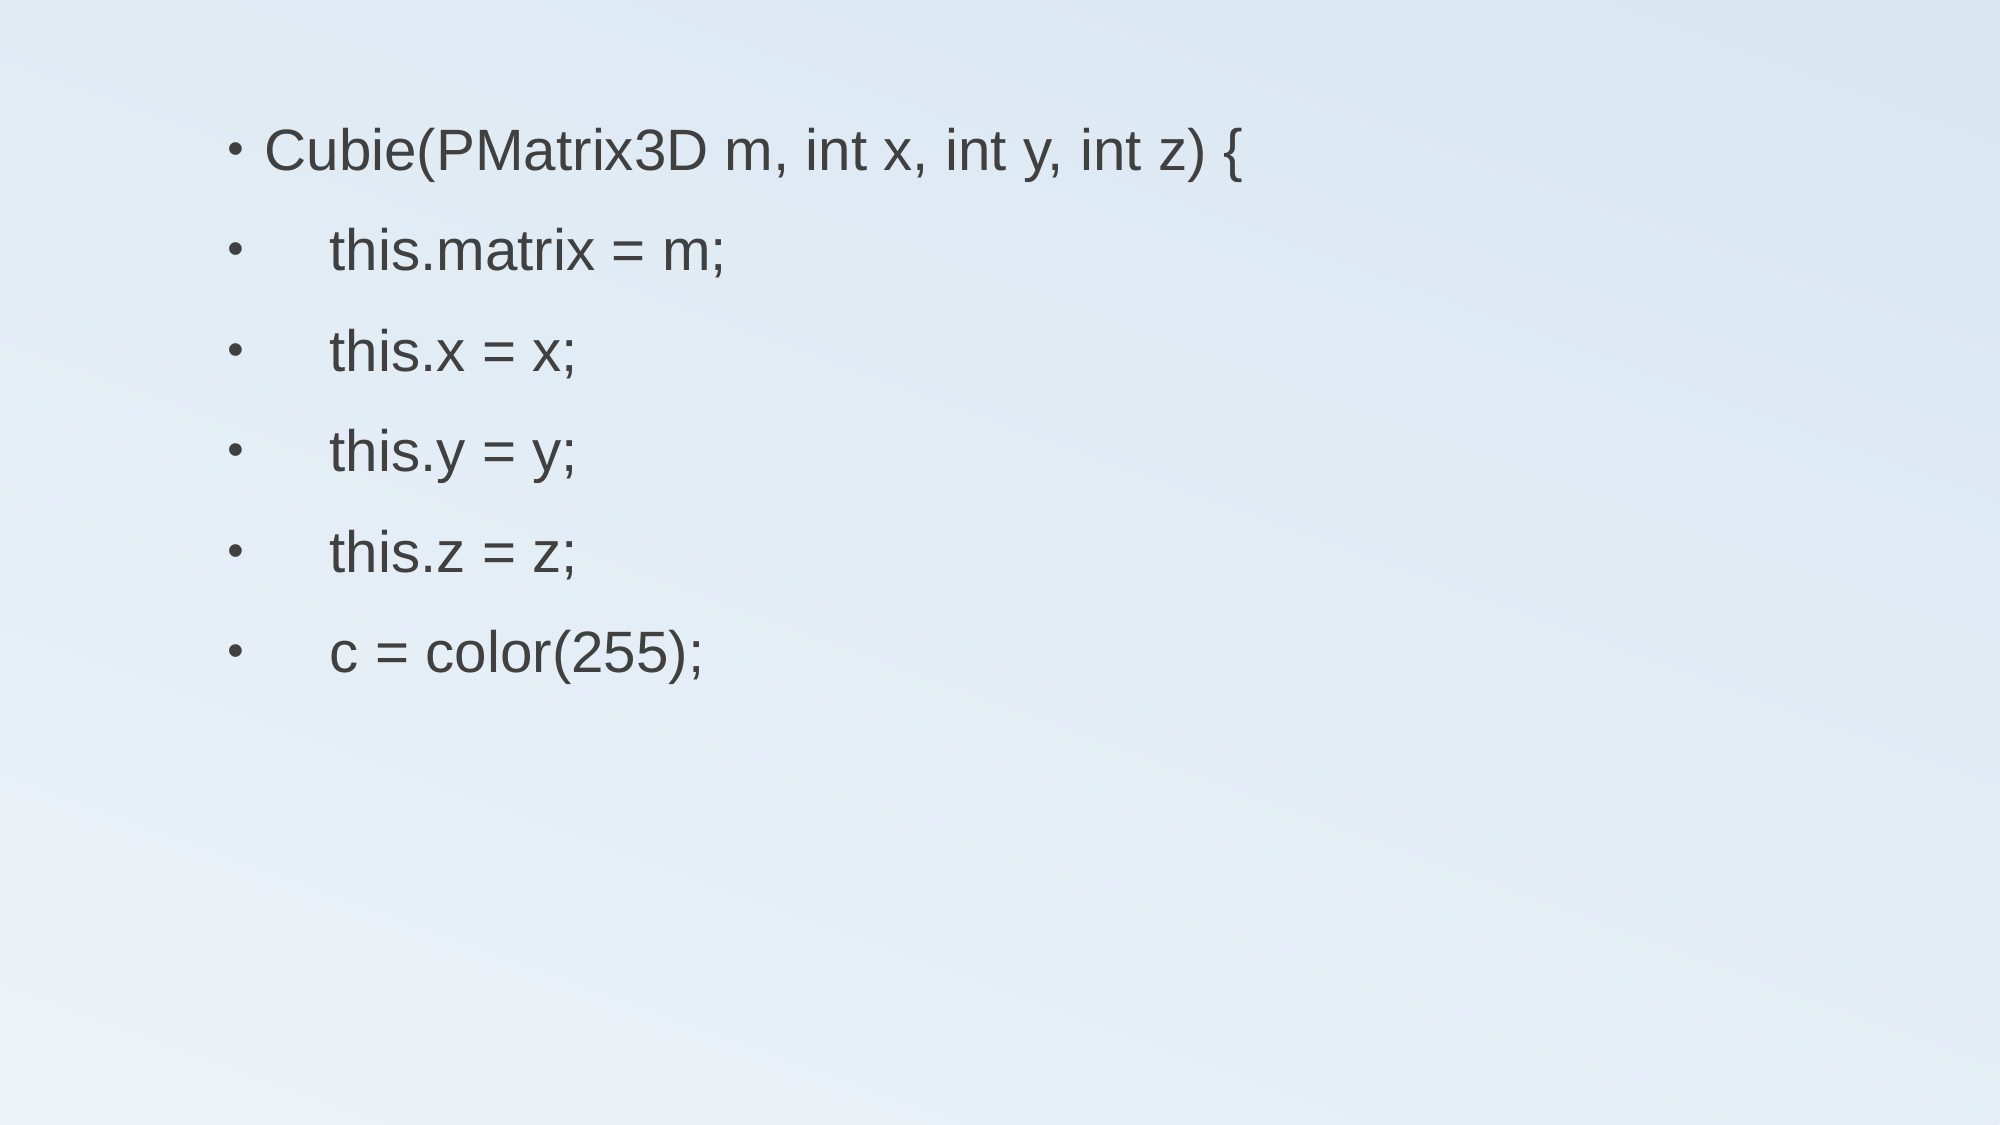

Cubie(PMatrix3D m, int x, int y, int z) {
    this.matrix = m;
    this.x = x;
    this.y = y;
    this.z = z;
    c = color(255);